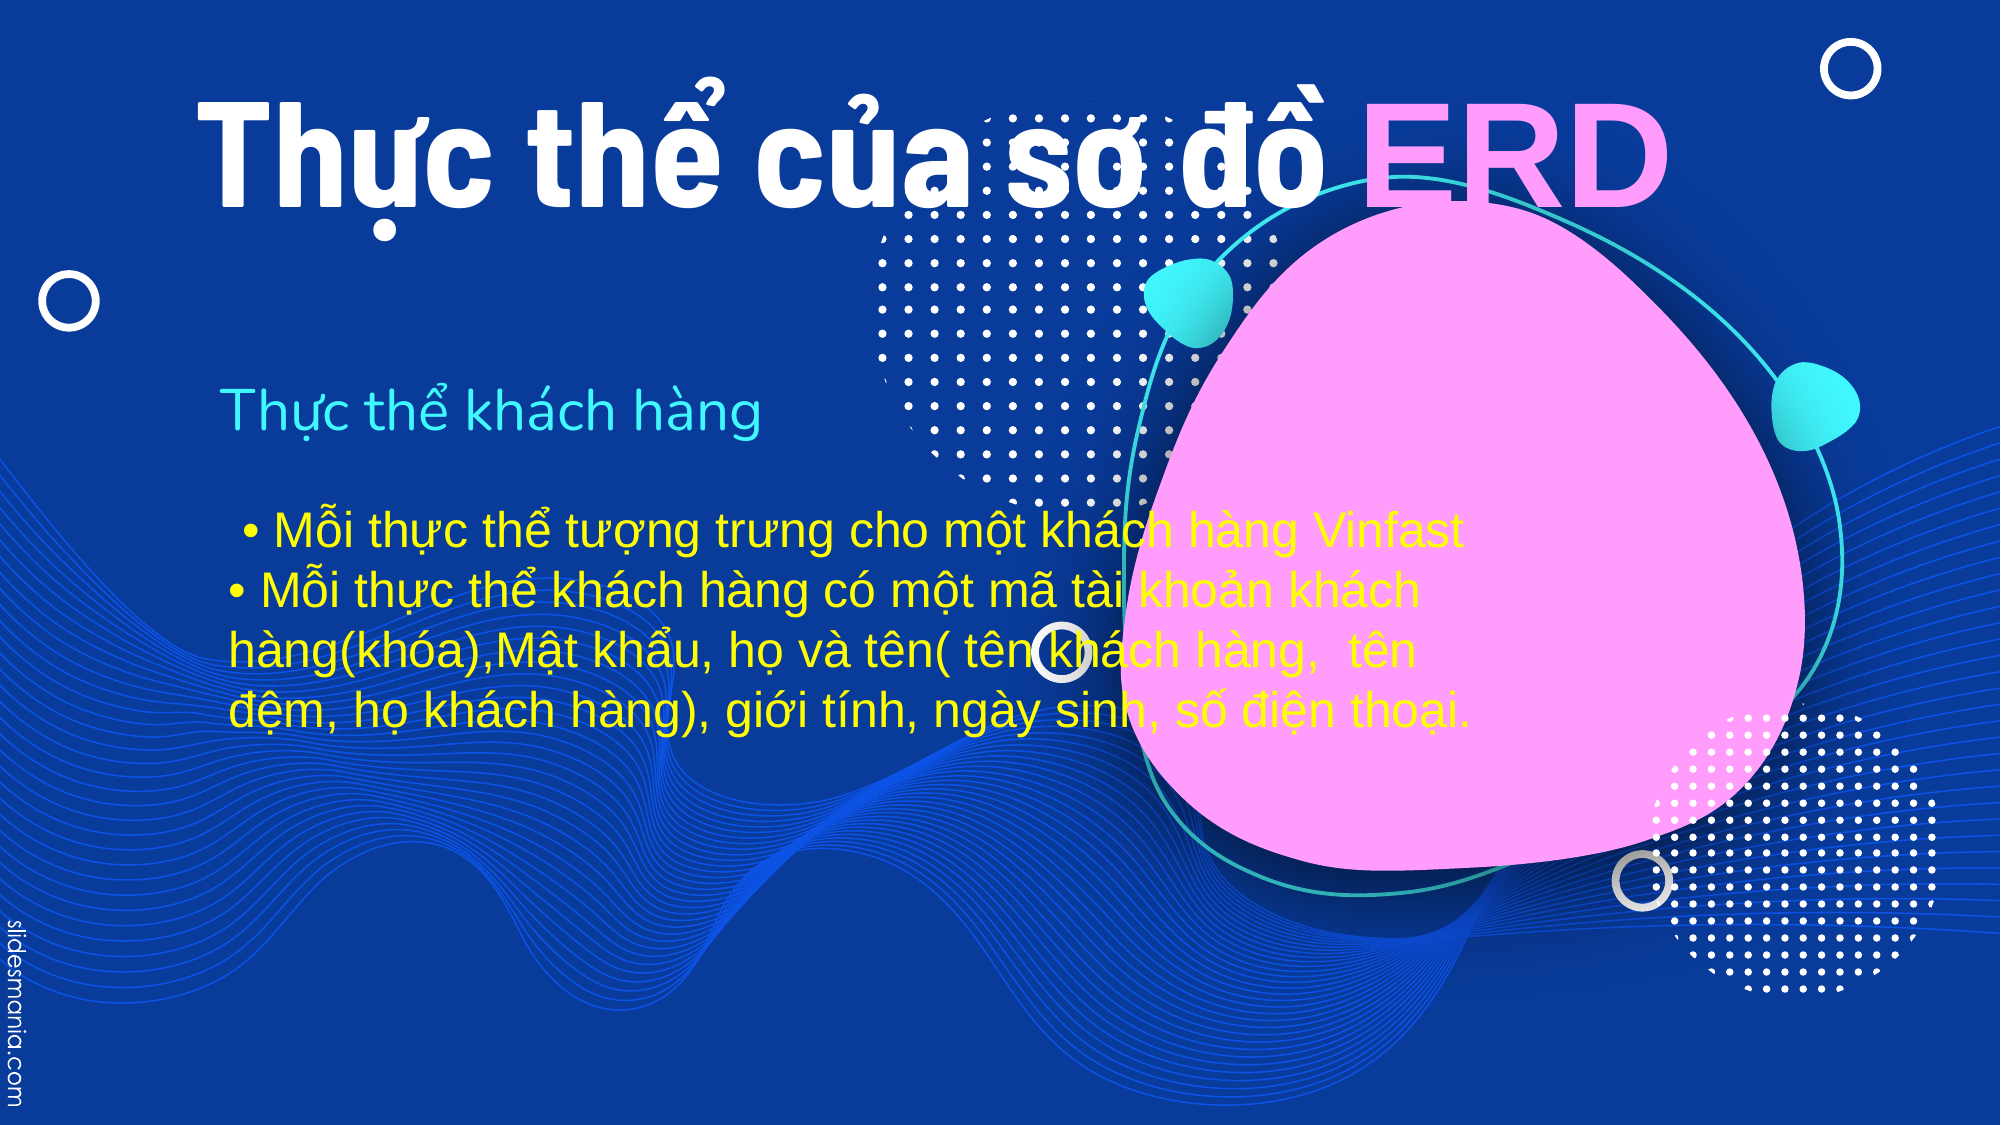

# Thực thể của sơ đồ ERD
Thực thể khách hàng
 • Mỗi thực thể tượng trưng cho một khách hàng Vinfast
• Mỗi thực thể khách hàng có một mã tài khoản khách hàng(khóa),Mật khẩu, họ và tên( tên khách hàng,  tên đệm, họ khách hàng), giới tính, ngày sinh, số điện thoại.